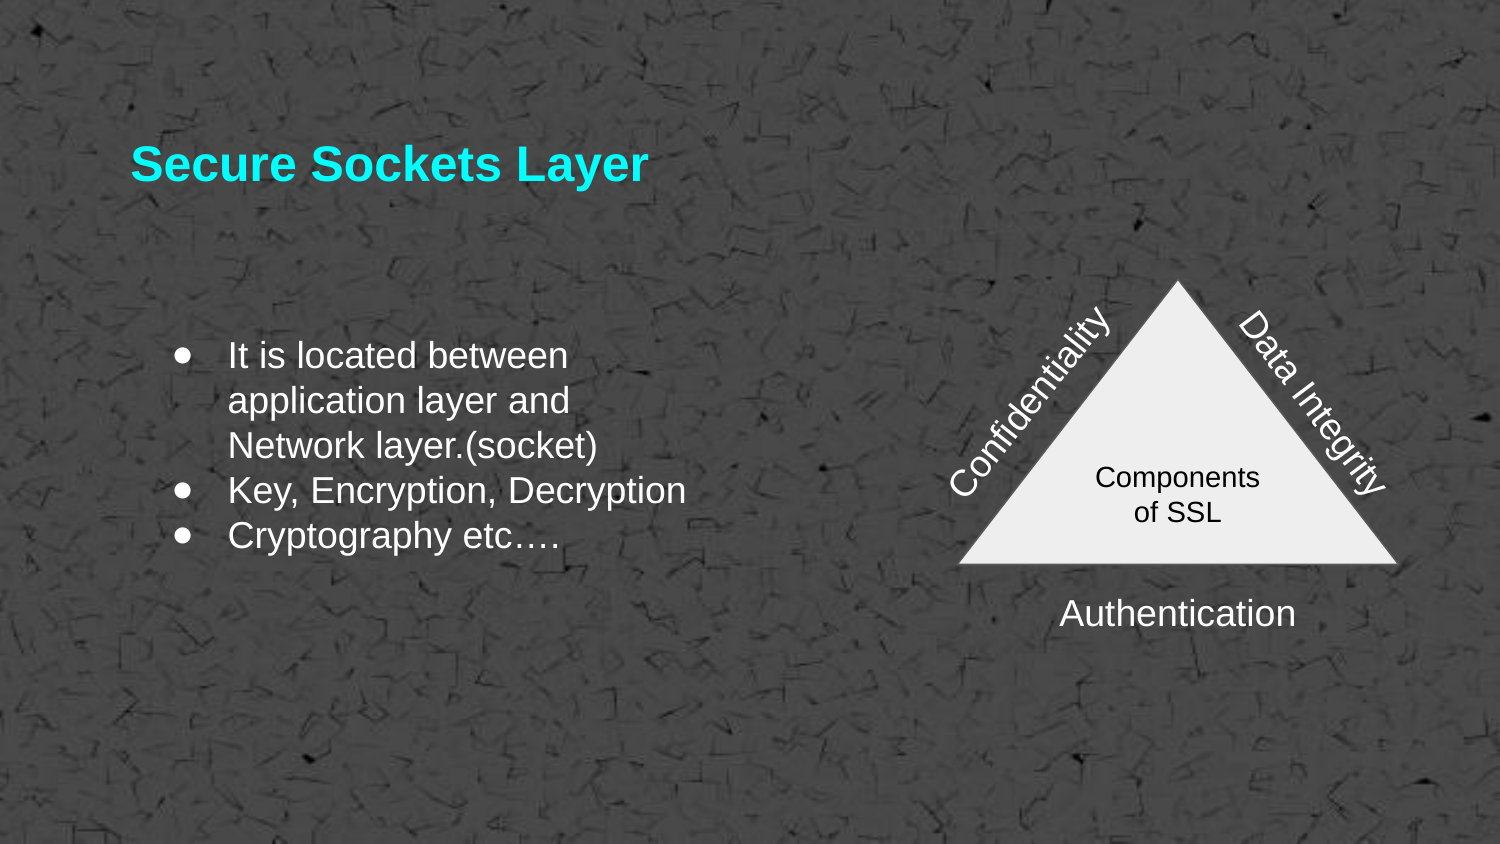

Secure Sockets Layer
Components of SSL

Confidentiality
It is located between application layer and Network layer.(socket)
Key, Encryption, Decryption
Cryptography etc….

Data Integrity
Authentication